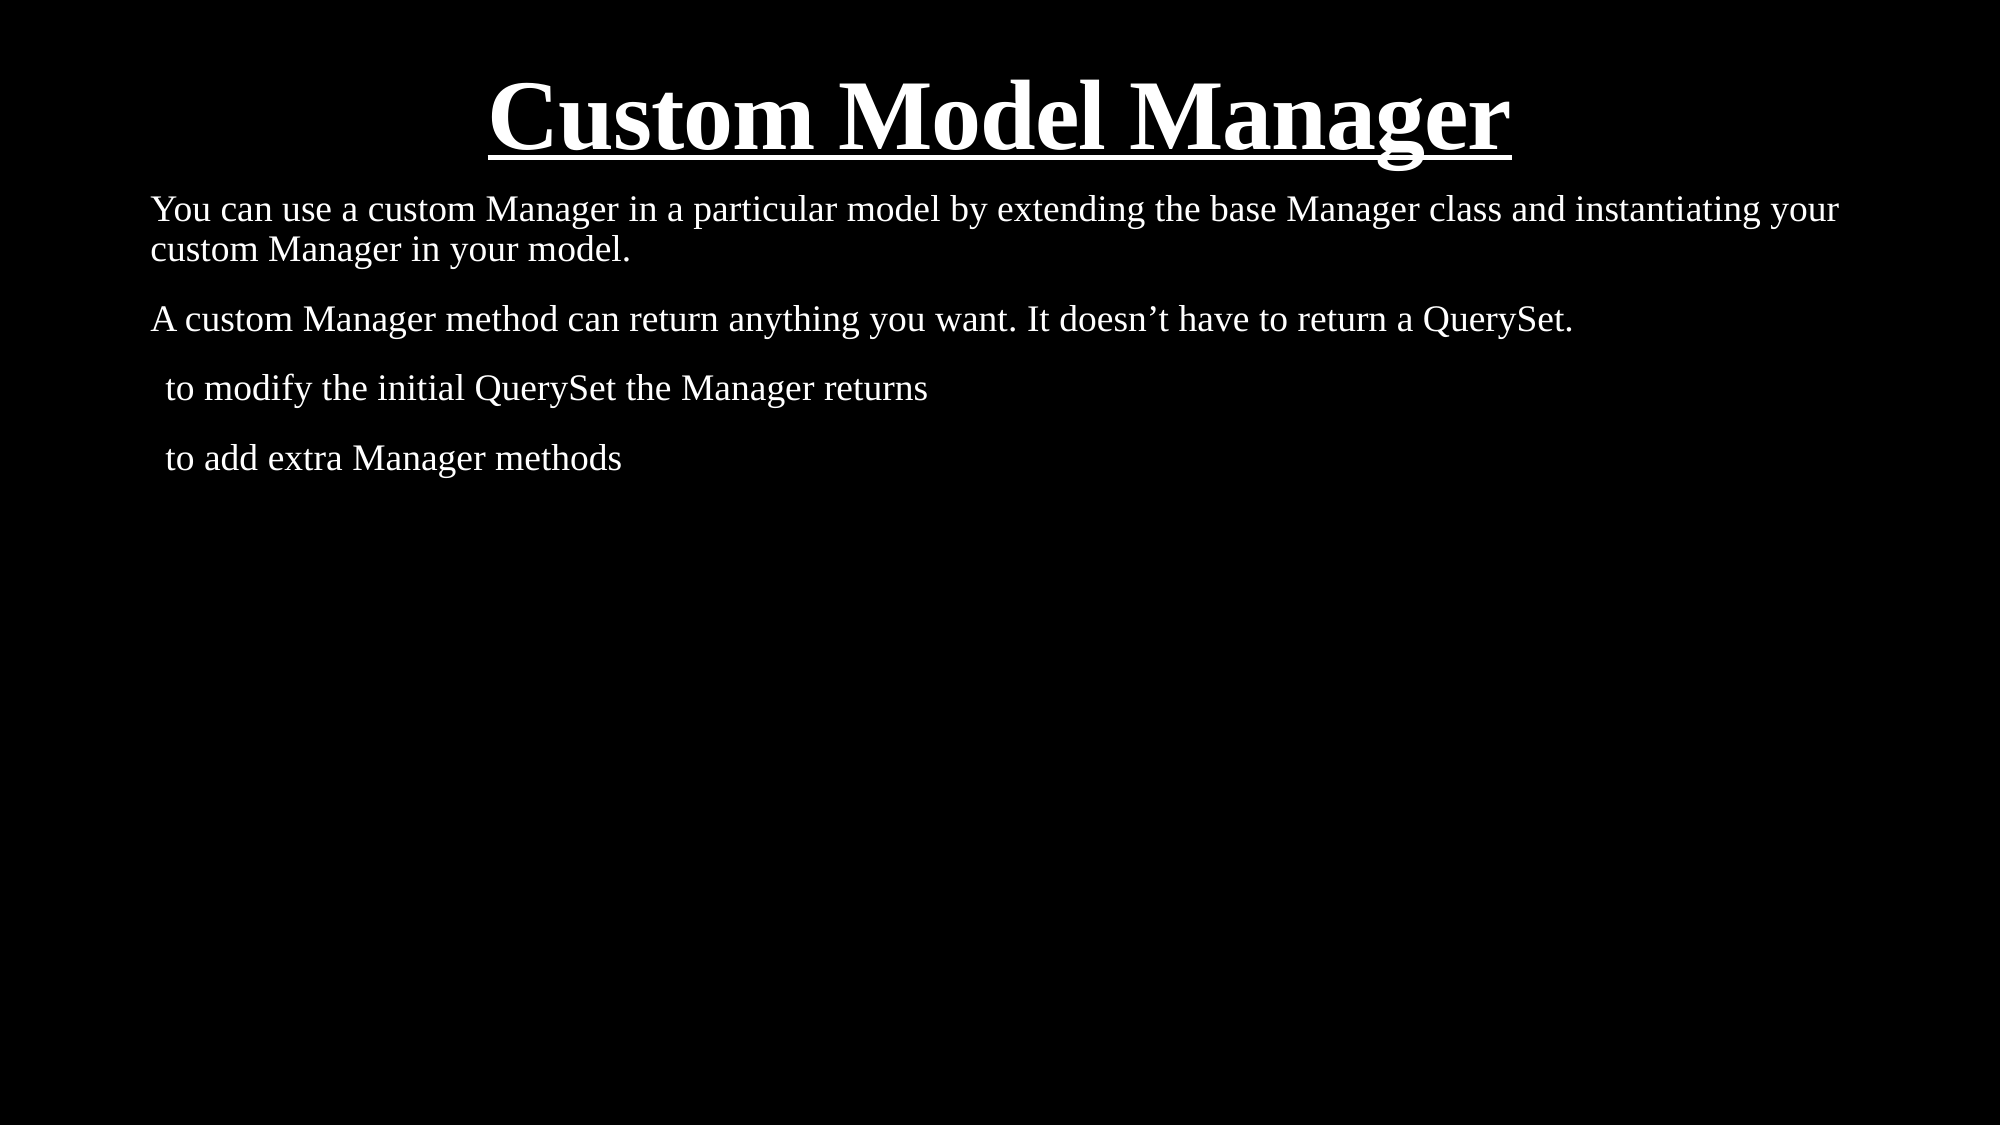

# Custom Model Manager
You can use a custom Manager in a particular model by extending the base Manager class and instantiating your custom Manager in your model.
A custom Manager method can return anything you want. It doesn’t have to return a QuerySet.
to modify the initial QuerySet the Manager returns
to add extra Manager methods